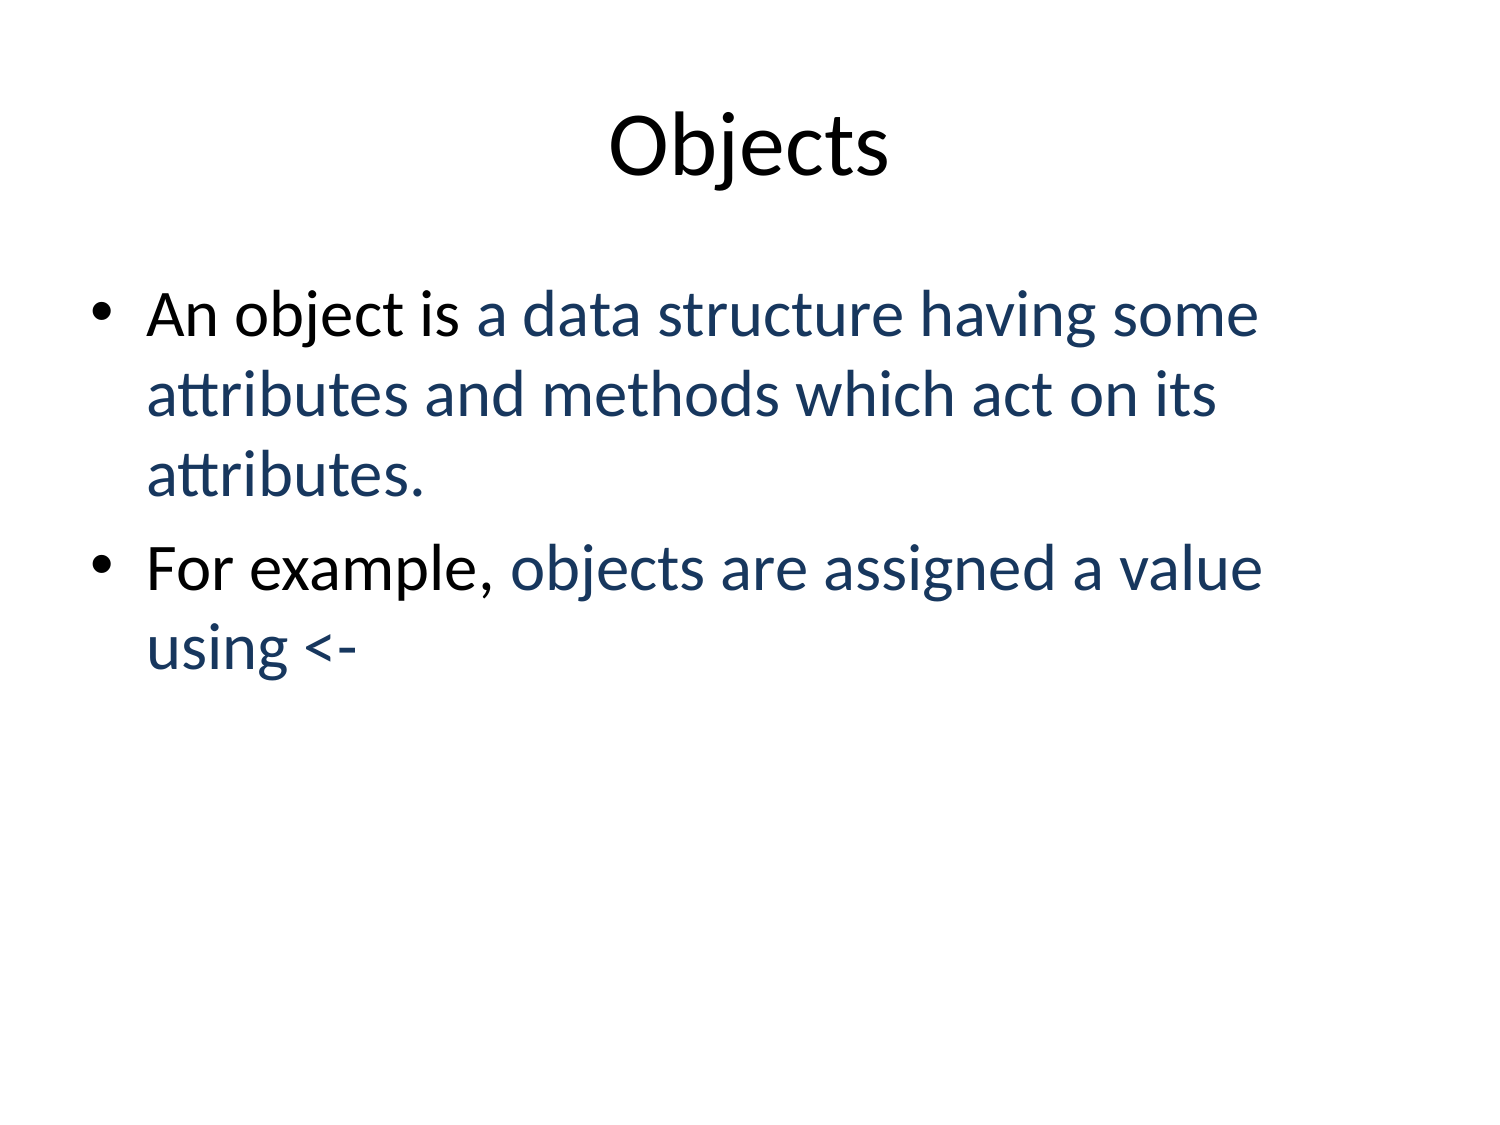

# Objects
An object is a data structure having some attributes and methods which act on its attributes.
For example, objects are assigned a value using <-